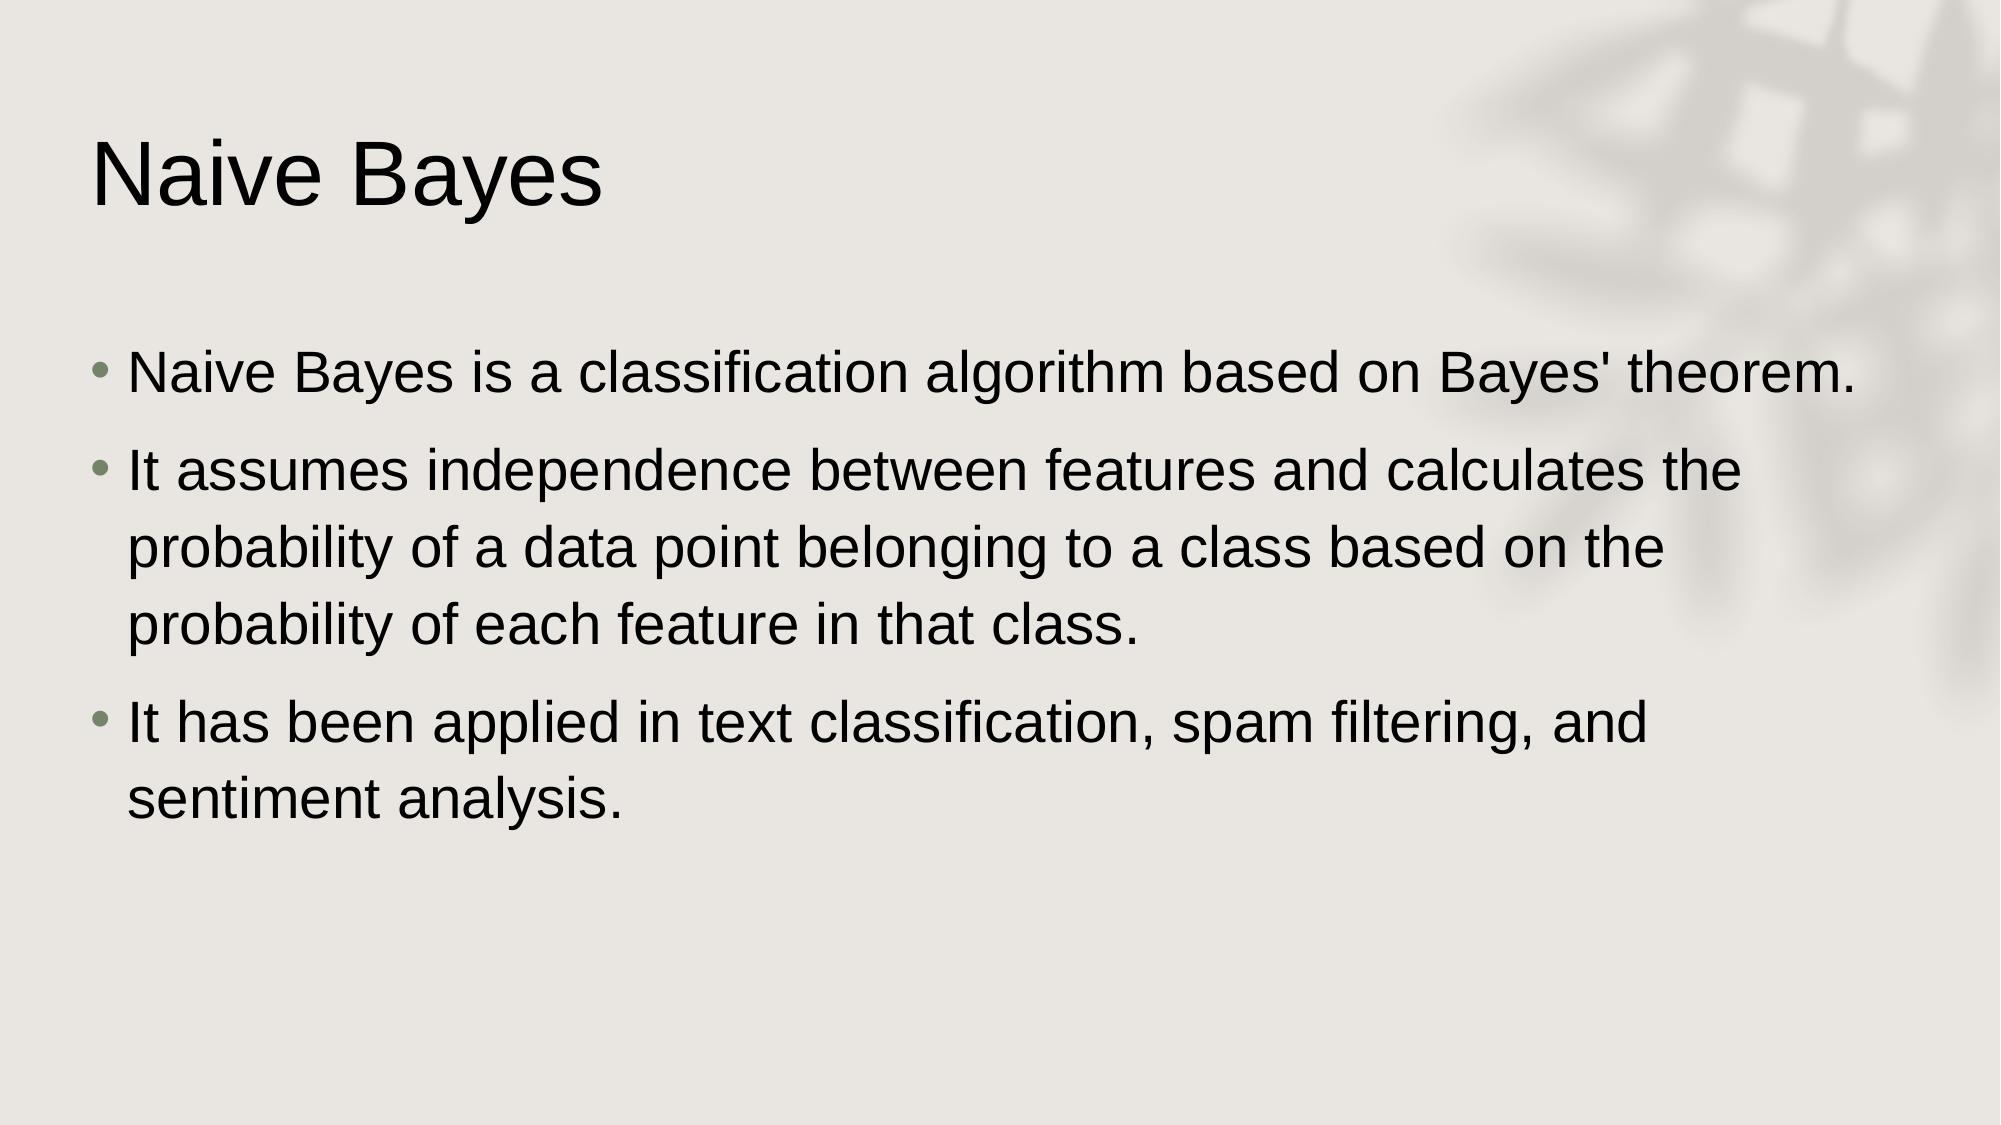

# Naive Bayes
Naive Bayes is a classification algorithm based on Bayes' theorem.
It assumes independence between features and calculates the probability of a data point belonging to a class based on the probability of each feature in that class.
It has been applied in text classification, spam filtering, and sentiment analysis.